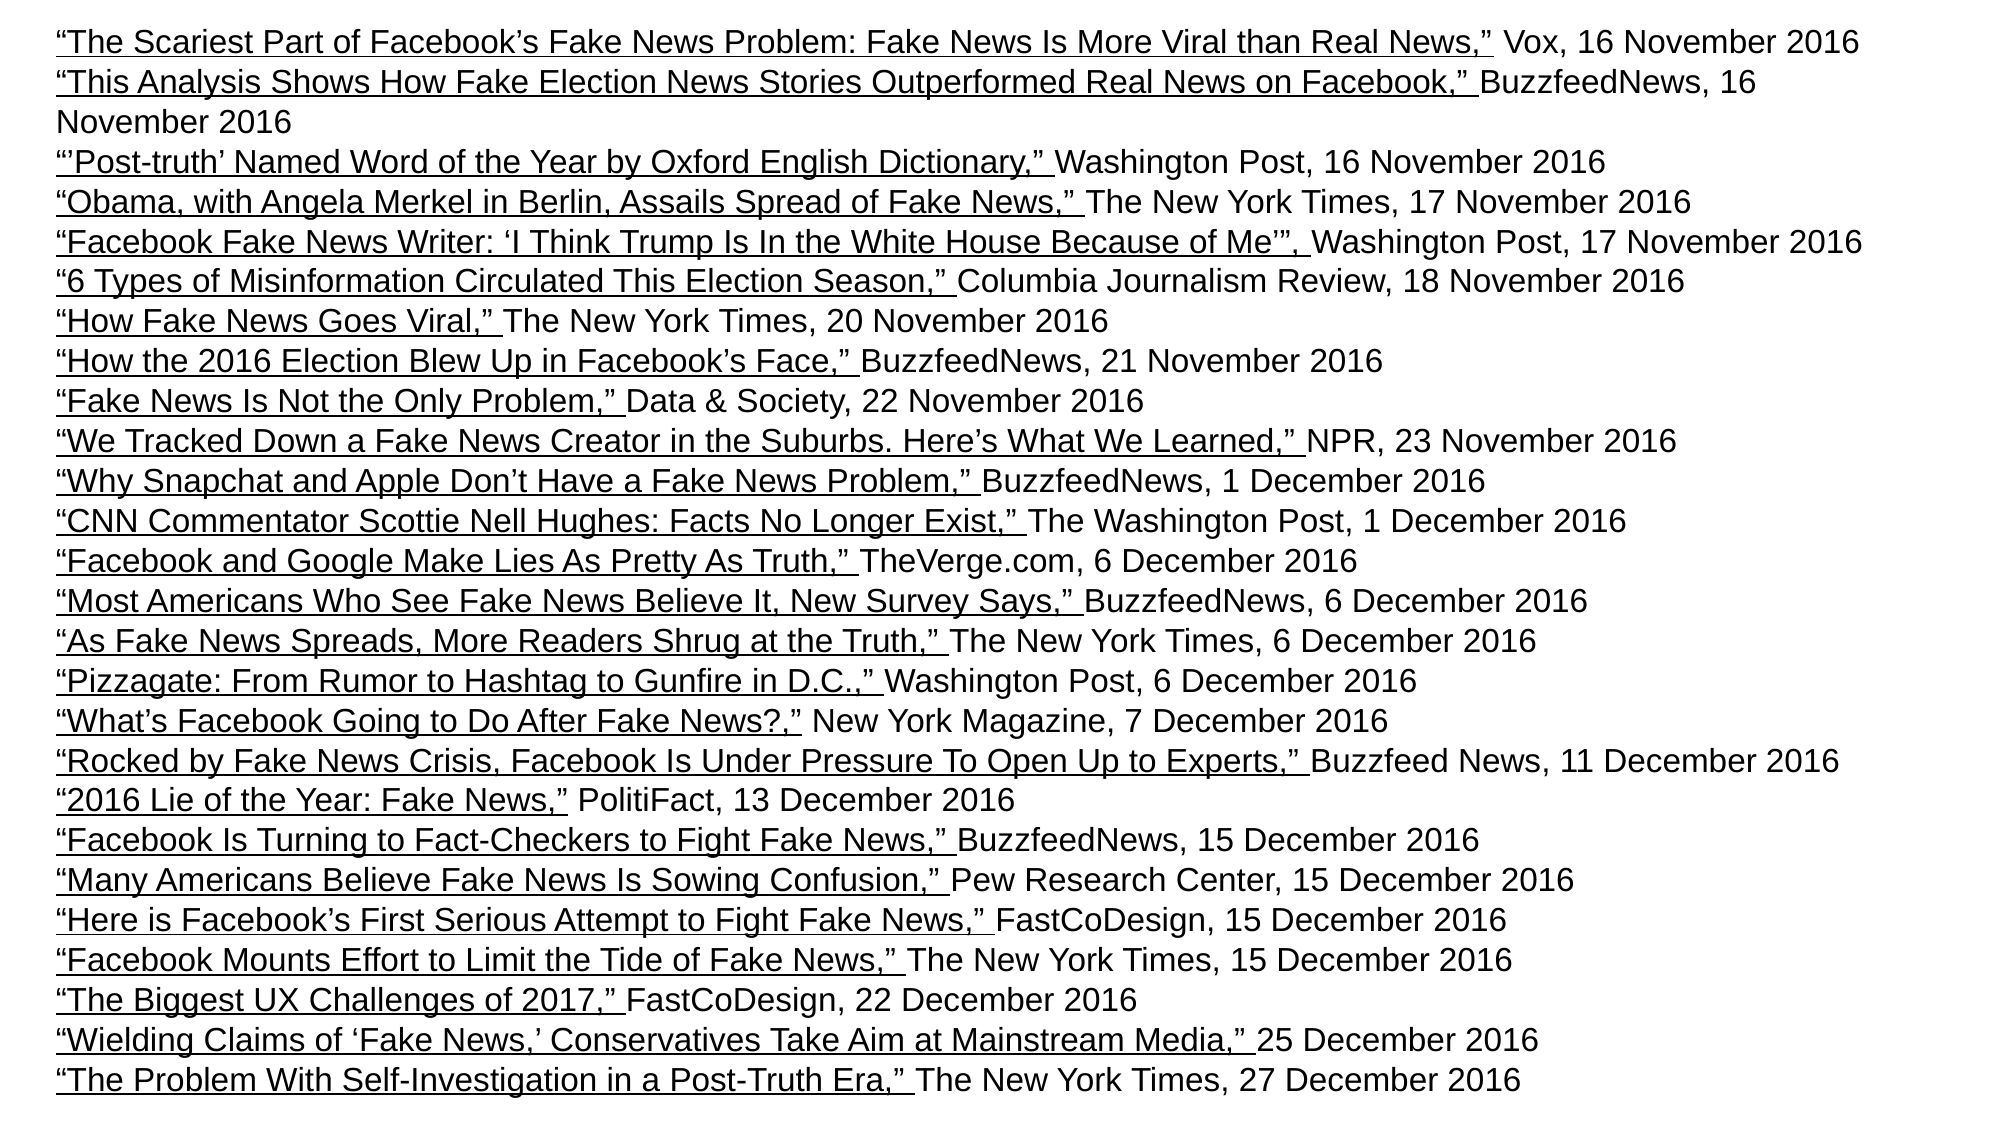

“The Scariest Part of Facebook’s Fake News Problem: Fake News Is More Viral than Real News,” Vox, 16 November 2016
“This Analysis Shows How Fake Election News Stories Outperformed Real News on Facebook,” BuzzfeedNews, 16 November 2016
“’Post-truth’ Named Word of the Year by Oxford English Dictionary,” Washington Post, 16 November 2016
“Obama, with Angela Merkel in Berlin, Assails Spread of Fake News,” The New York Times, 17 November 2016
“Facebook Fake News Writer: ‘I Think Trump Is In the White House Because of Me’”, Washington Post, 17 November 2016
“6 Types of Misinformation Circulated This Election Season,” Columbia Journalism Review, 18 November 2016
“How Fake News Goes Viral,” The New York Times, 20 November 2016
“How the 2016 Election Blew Up in Facebook’s Face,” BuzzfeedNews, 21 November 2016
“Fake News Is Not the Only Problem,” Data & Society, 22 November 2016
“We Tracked Down a Fake News Creator in the Suburbs. Here’s What We Learned,” NPR, 23 November 2016
“Why Snapchat and Apple Don’t Have a Fake News Problem,” BuzzfeedNews, 1 December 2016
“CNN Commentator Scottie Nell Hughes: Facts No Longer Exist,” The Washington Post, 1 December 2016
“Facebook and Google Make Lies As Pretty As Truth,” TheVerge.com, 6 December 2016
“Most Americans Who See Fake News Believe It, New Survey Says,” BuzzfeedNews, 6 December 2016
“As Fake News Spreads, More Readers Shrug at the Truth,” The New York Times, 6 December 2016
“Pizzagate: From Rumor to Hashtag to Gunfire in D.C.,” Washington Post, 6 December 2016
“What’s Facebook Going to Do After Fake News?,” New York Magazine, 7 December 2016
“Rocked by Fake News Crisis, Facebook Is Under Pressure To Open Up to Experts,” Buzzfeed News, 11 December 2016
“2016 Lie of the Year: Fake News,” PolitiFact, 13 December 2016
“Facebook Is Turning to Fact-Checkers to Fight Fake News,” BuzzfeedNews, 15 December 2016
“Many Americans Believe Fake News Is Sowing Confusion,” Pew Research Center, 15 December 2016
“Here is Facebook’s First Serious Attempt to Fight Fake News,” FastCoDesign, 15 December 2016
“Facebook Mounts Effort to Limit the Tide of Fake News,” The New York Times, 15 December 2016
“The Biggest UX Challenges of 2017,” FastCoDesign, 22 December 2016
“Wielding Claims of ‘Fake News,’ Conservatives Take Aim at Mainstream Media,” 25 December 2016
“The Problem With Self-Investigation in a Post-Truth Era,” The New York Times, 27 December 2016